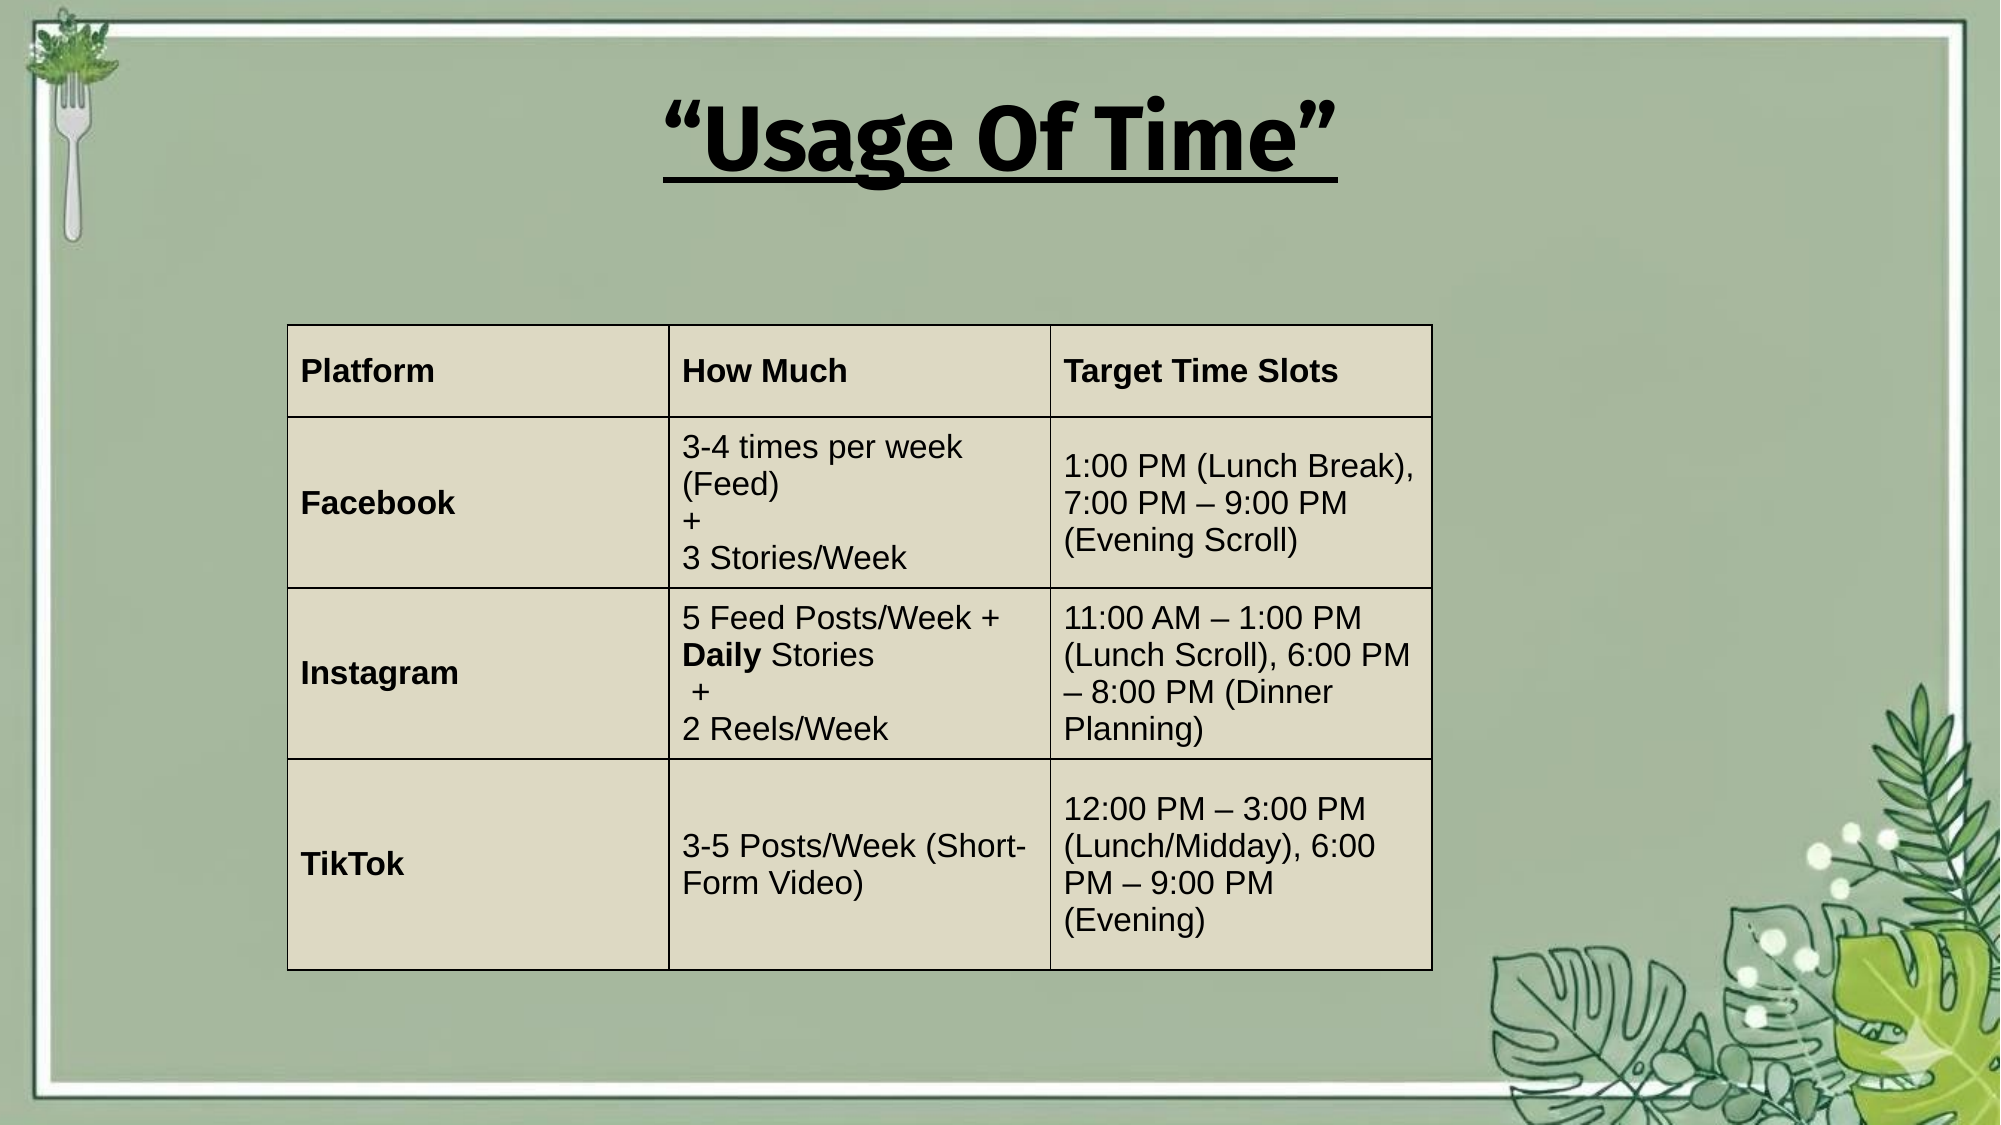

# “Usage Of Time”
| Platform | How Much | Target Time Slots |
| --- | --- | --- |
| Facebook | 3-4 times per week (Feed) + 3 Stories/Week | 1:00 PM (Lunch Break), 7:00 PM – 9:00 PM (Evening Scroll) |
| Instagram | 5 Feed Posts/Week + Daily Stories + 2 Reels/Week | 11:00 AM – 1:00 PM (Lunch Scroll), 6:00 PM – 8:00 PM (Dinner Planning) |
| TikTok | 3-5 Posts/Week (Short-Form Video) | 12:00 PM – 3:00 PM (Lunch/Midday), 6:00 PM – 9:00 PM (Evening) |